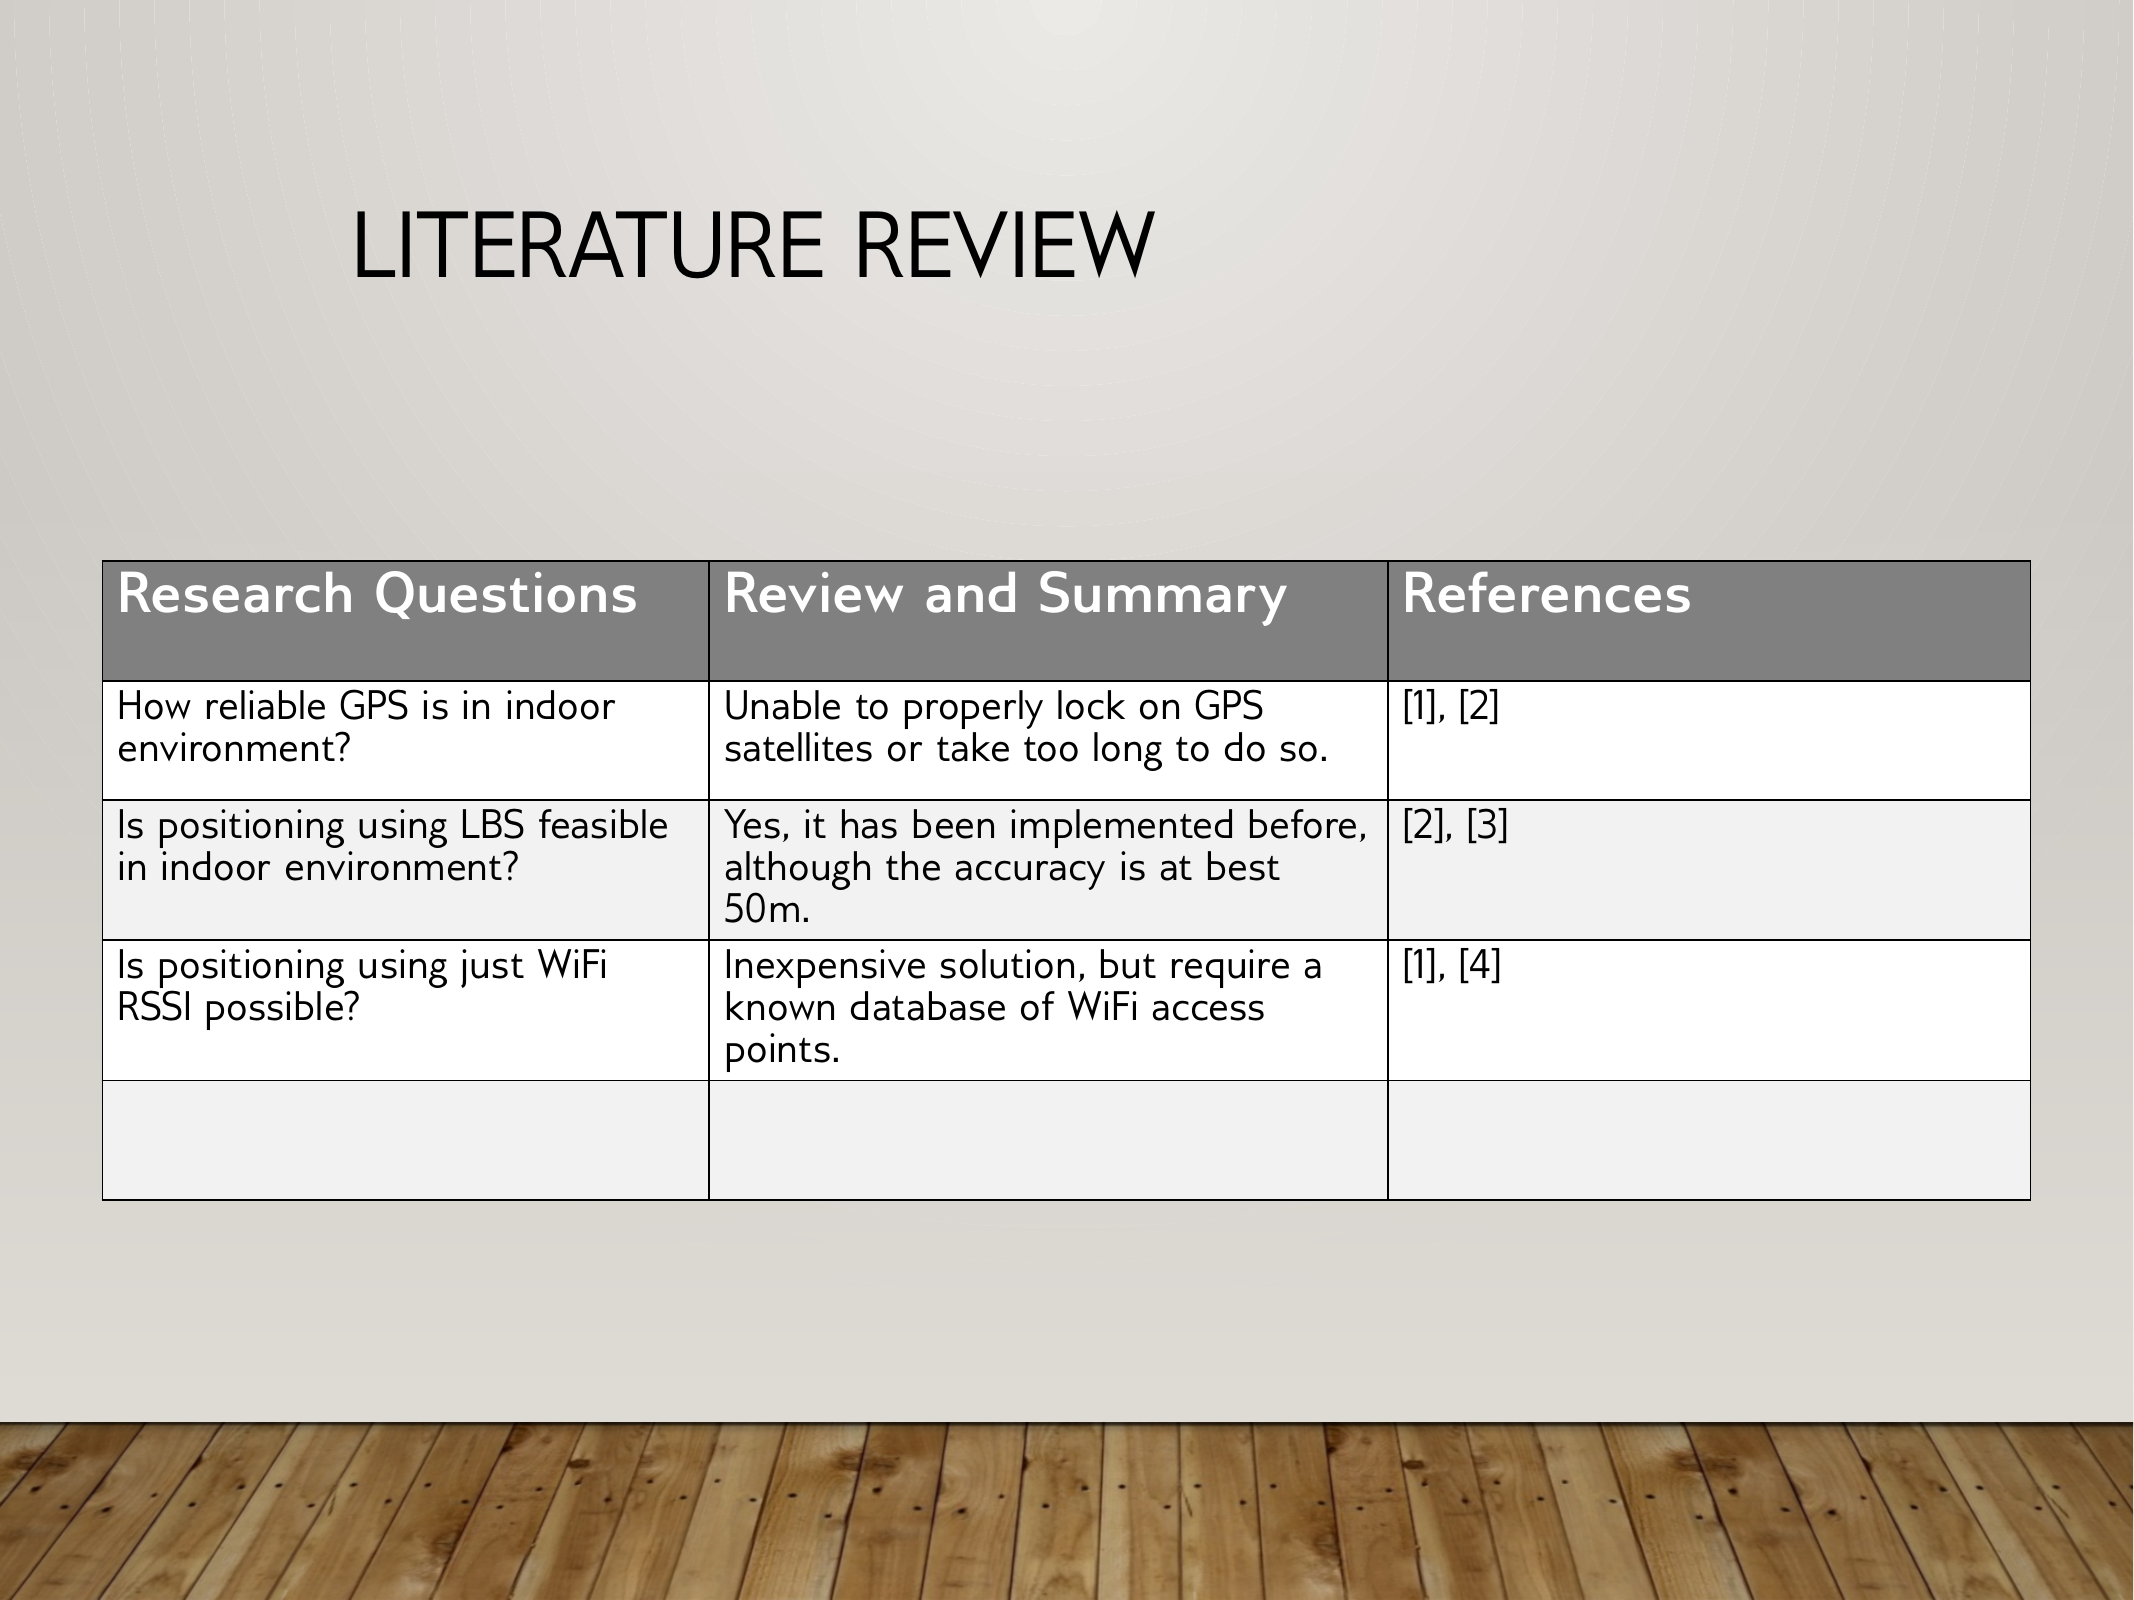

# Literature Review
| Research Questions | Review and Summary | References |
| --- | --- | --- |
| How reliable GPS is in indoor environment? | Unable to properly lock on GPS satellites or take too long to do so. | [1], [2] |
| Is positioning using LBS feasible in indoor environment? | Yes, it has been implemented before, although the accuracy is at best 50m. | [2], [3] |
| Is positioning using just WiFi RSSI possible? | Inexpensive solution, but require a known database of WiFi access points. | [1], [4] |
|  |  |  |